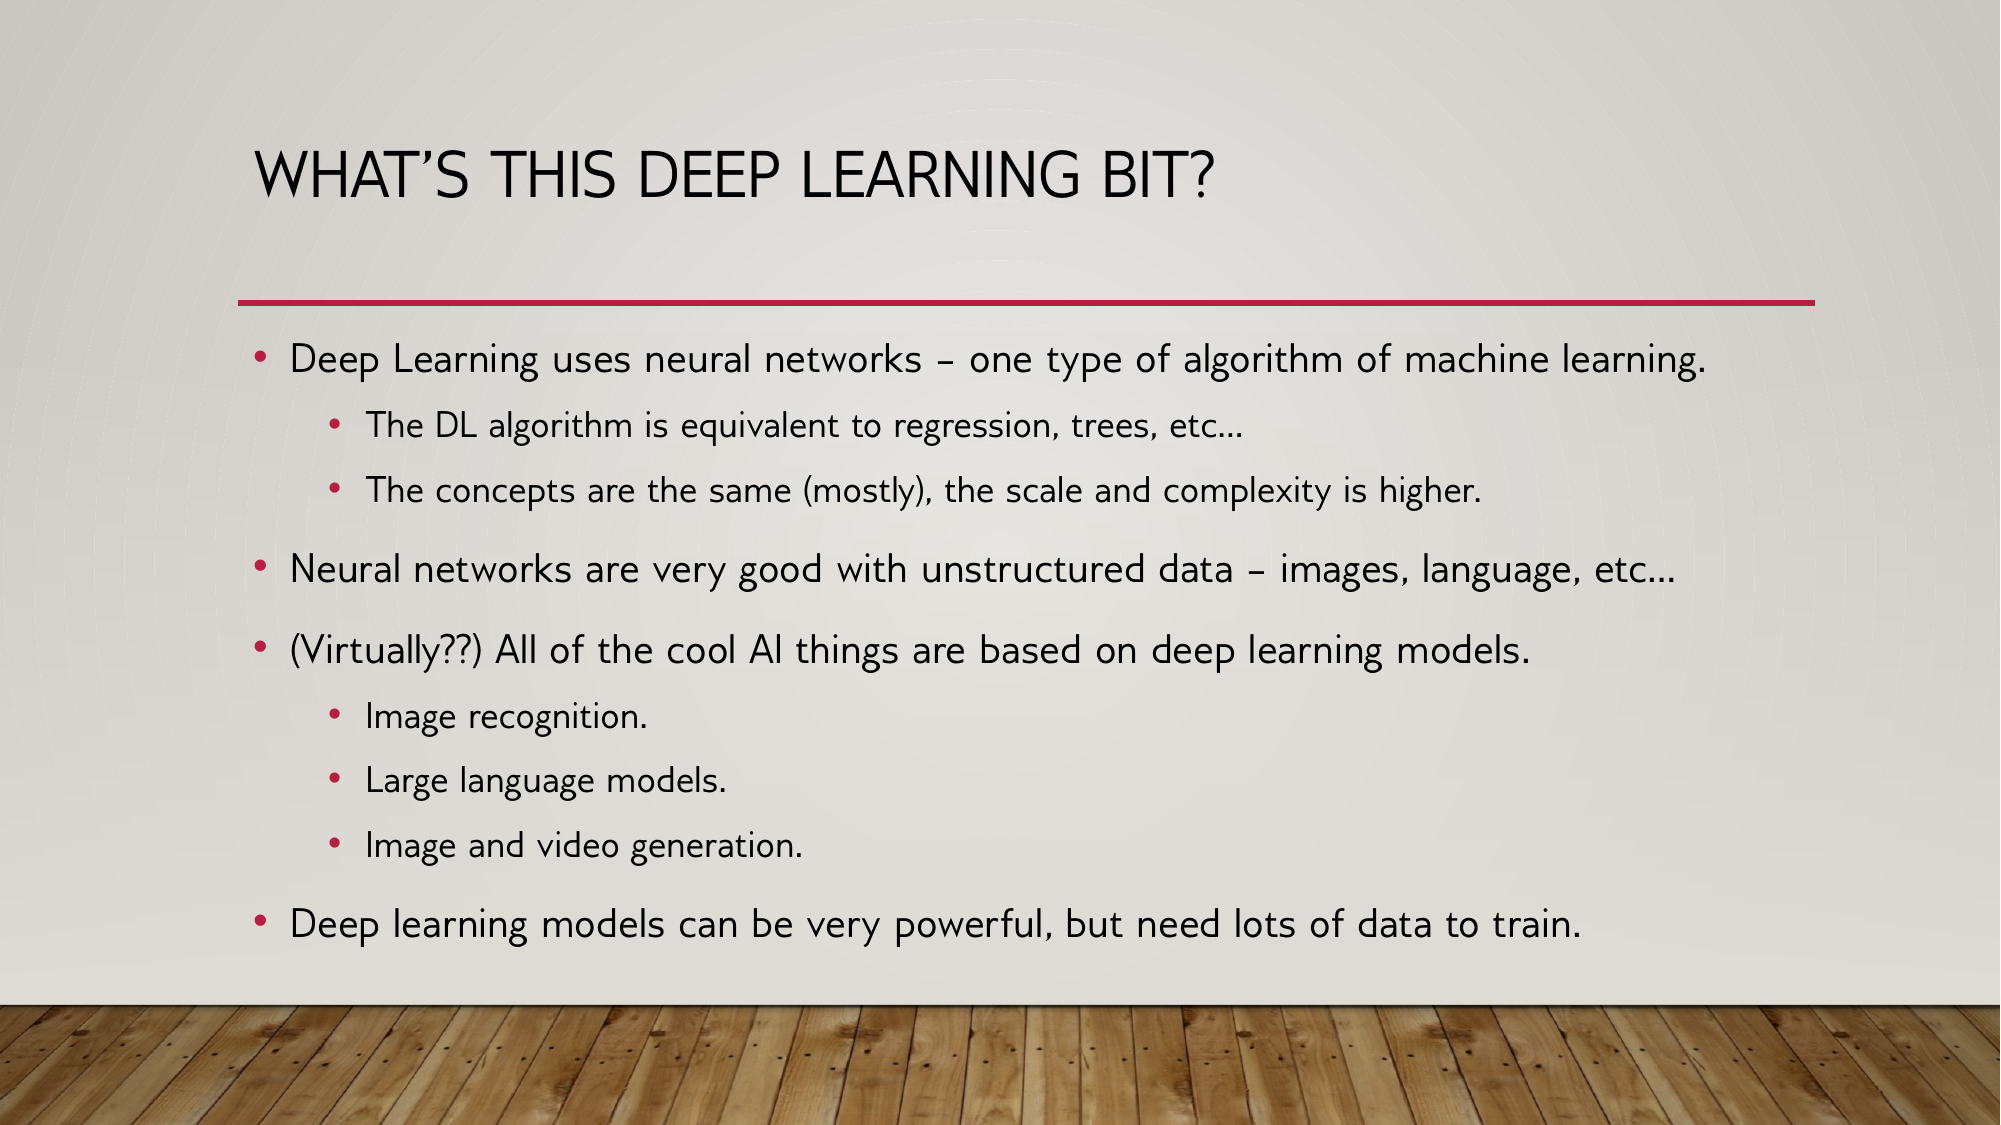

# What’s this Deep Learning Bit?
Deep Learning uses neural networks – one type of algorithm of machine learning.
The DL algorithm is equivalent to regression, trees, etc...
The concepts are the same (mostly), the scale and complexity is higher.
Neural networks are very good with unstructured data – images, language, etc…
(Virtually??) All of the cool AI things are based on deep learning models.
Image recognition.
Large language models.
Image and video generation.
Deep learning models can be very powerful, but need lots of data to train.